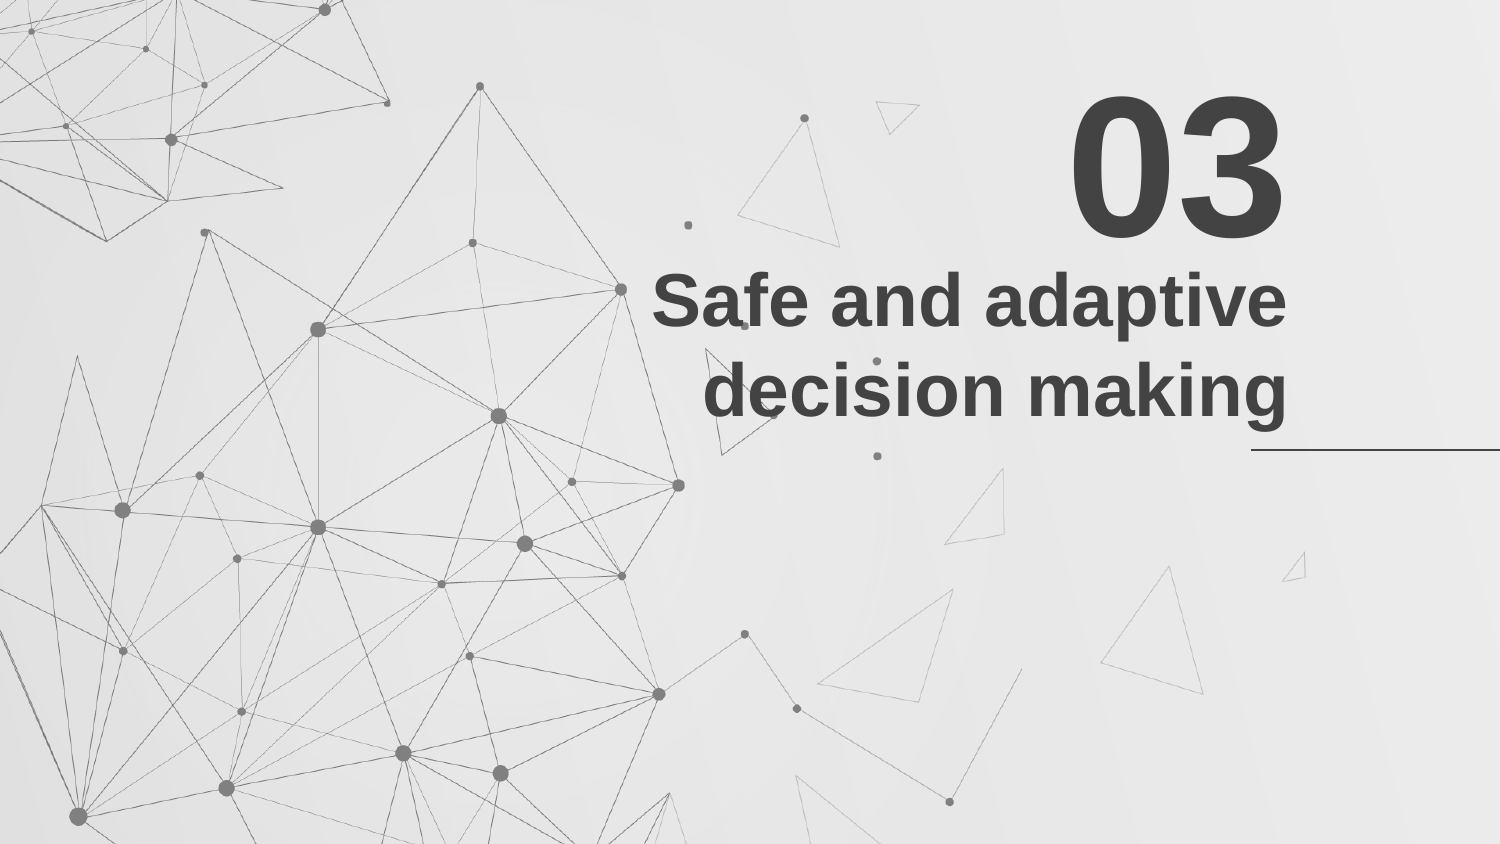

03
# Safe and adaptive decision making